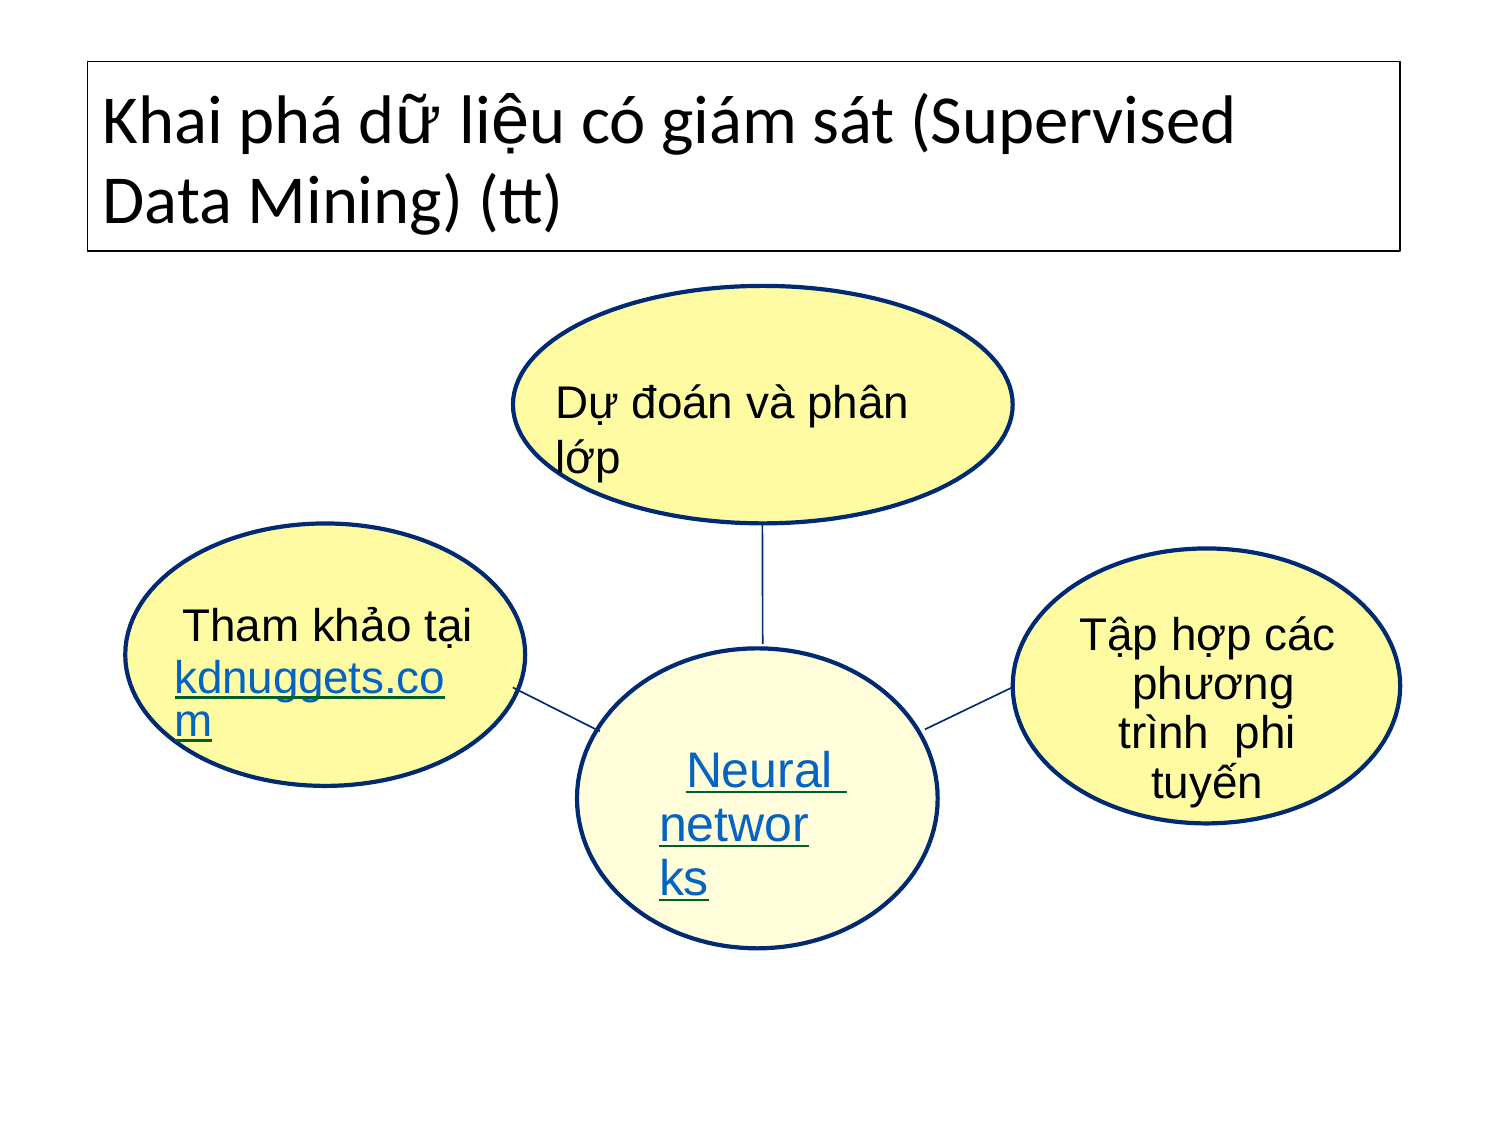

# Khai phá dữ liệu có giám sát (Supervised  Data Mining) (tt)

Dự đoán và phân lớp

Tham khảo tại
kdnuggets.com
Tập hợp các  phương trình  phi tuyến

Neural  networks